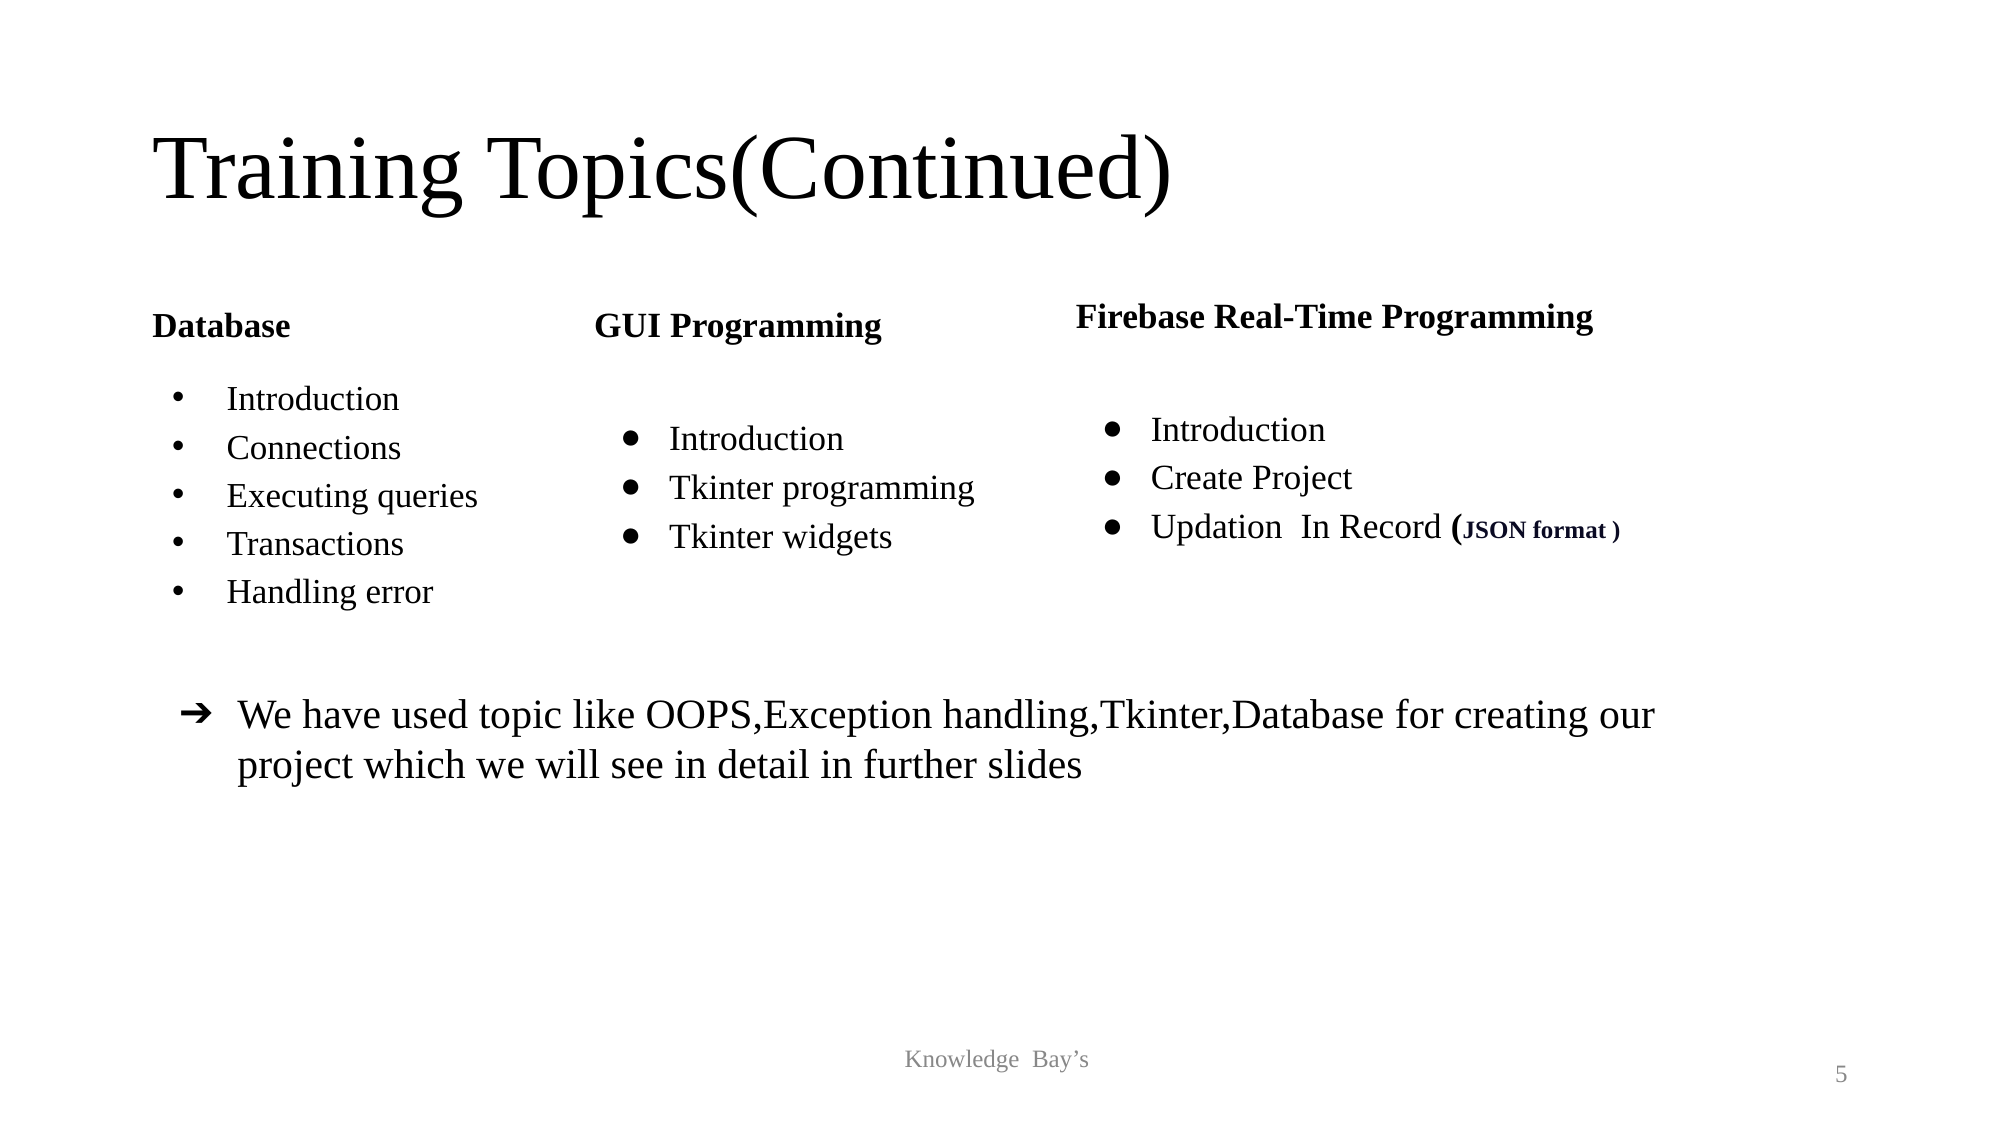

# Training Topics(Continued)
Firebase Real-Time Programming
Introduction
Create Project
Updation  In Record (JSON format )
Database
Introduction
Connections
Executing queries
Transactions
Handling error
GUI Programming
Introduction
Tkinter programming
Tkinter widgets
We have used topic like OOPS,Exception handling,Tkinter,Database for creating our project which we will see in detail in further slides
Knowledge  Bay’s

5